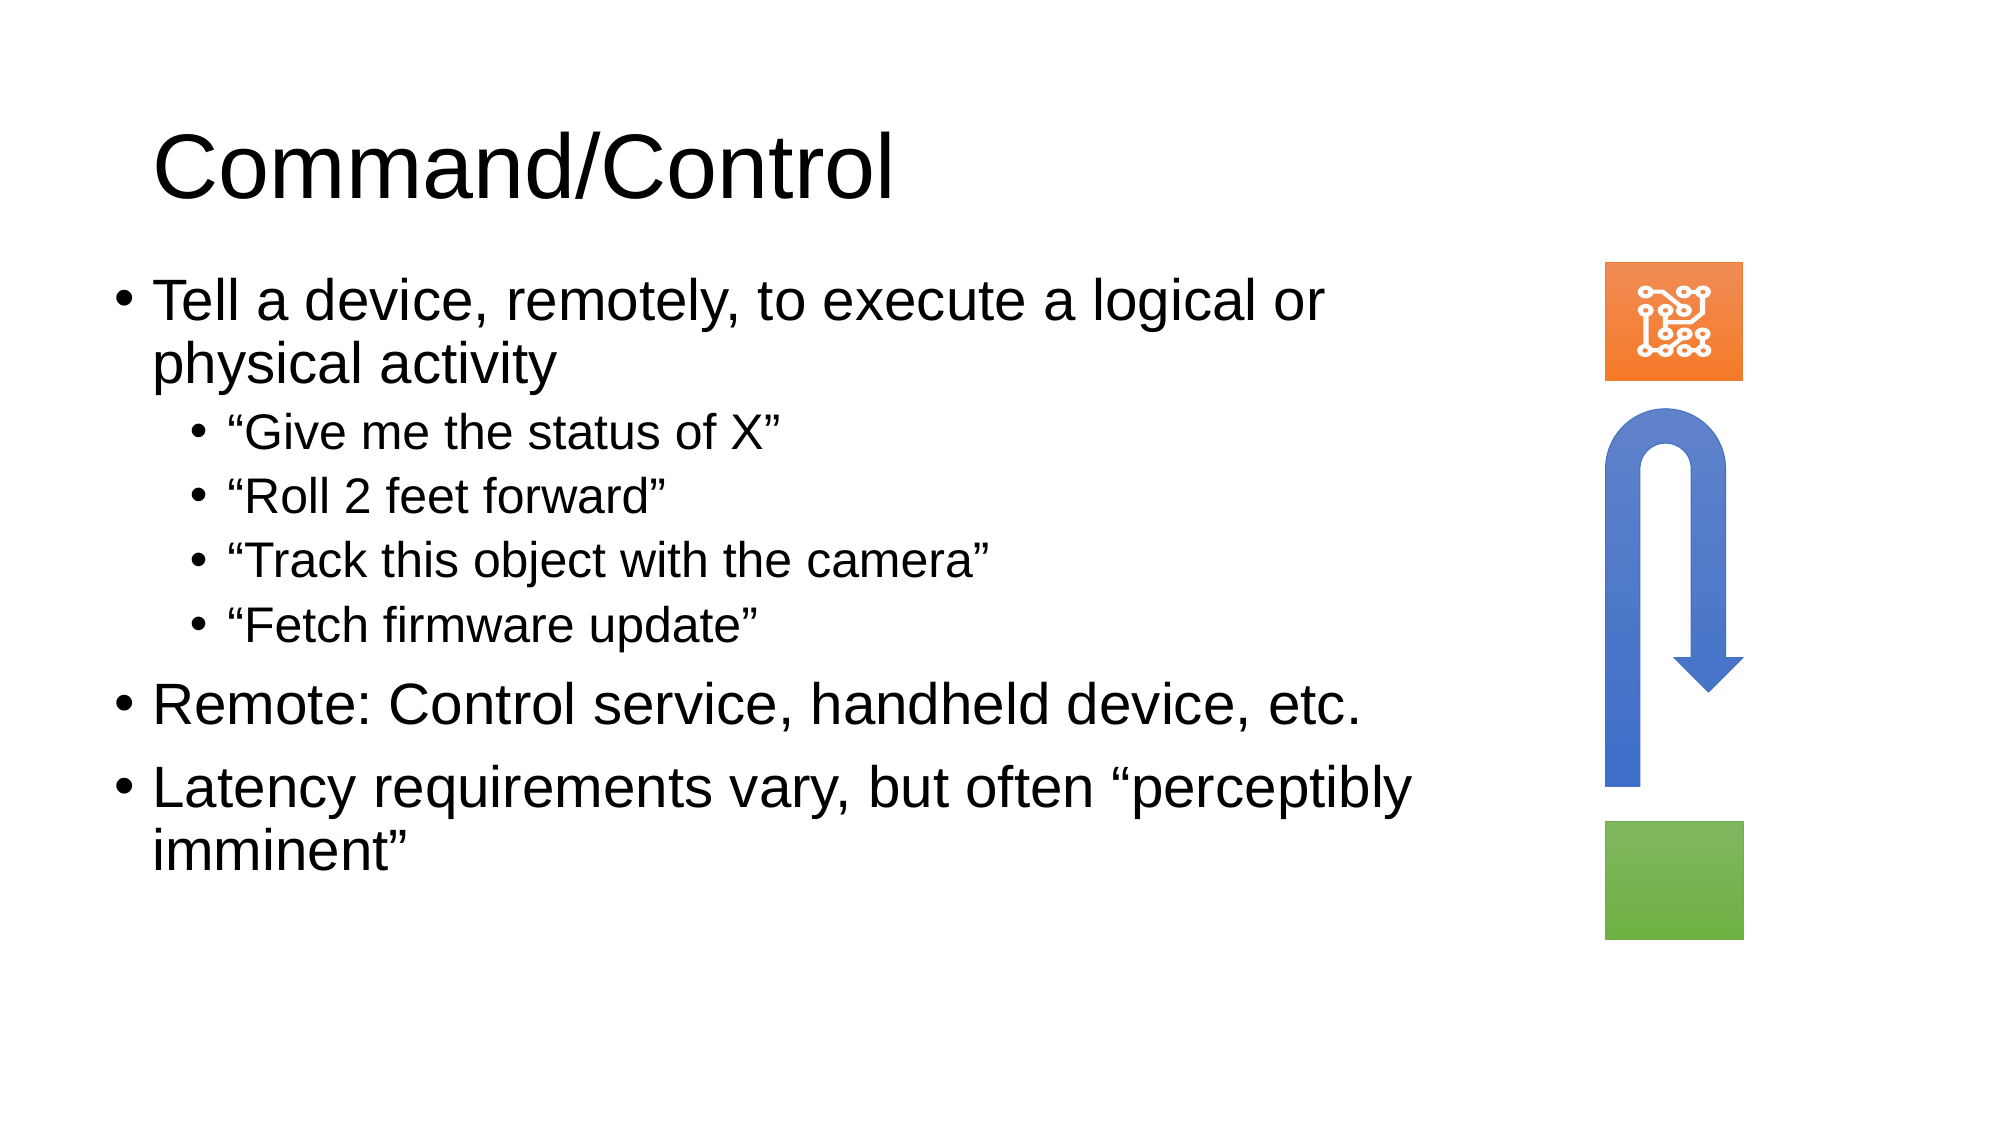

# Command/Control
Tell a device, remotely, to execute a logical or physical activity
“Give me the status of X”
“Roll 2 feet forward”
“Track this object with the camera”
“Fetch firmware update”
Remote: Control service, handheld device, etc.
Latency requirements vary, but often “perceptibly imminent”